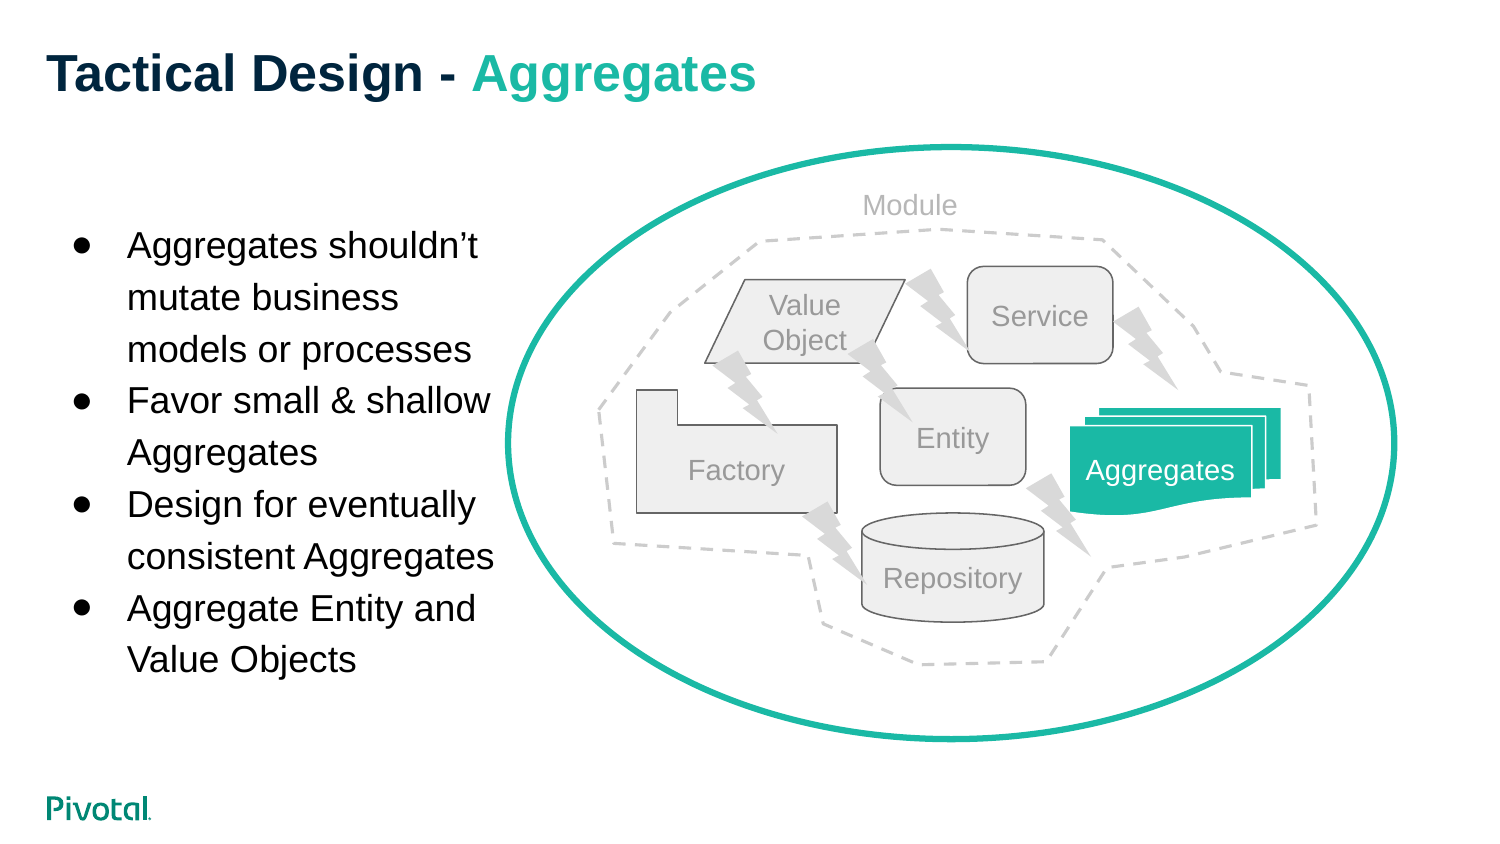

# Tactical Design - Aggregates

Module
Aggregates shouldn’t mutate business models or processes
Favor small & shallow Aggregates
Design for eventually consistent Aggregates
Aggregate Entity and Value Objects

Service

Value Object

Entity
Factory
Aggregates

Repository